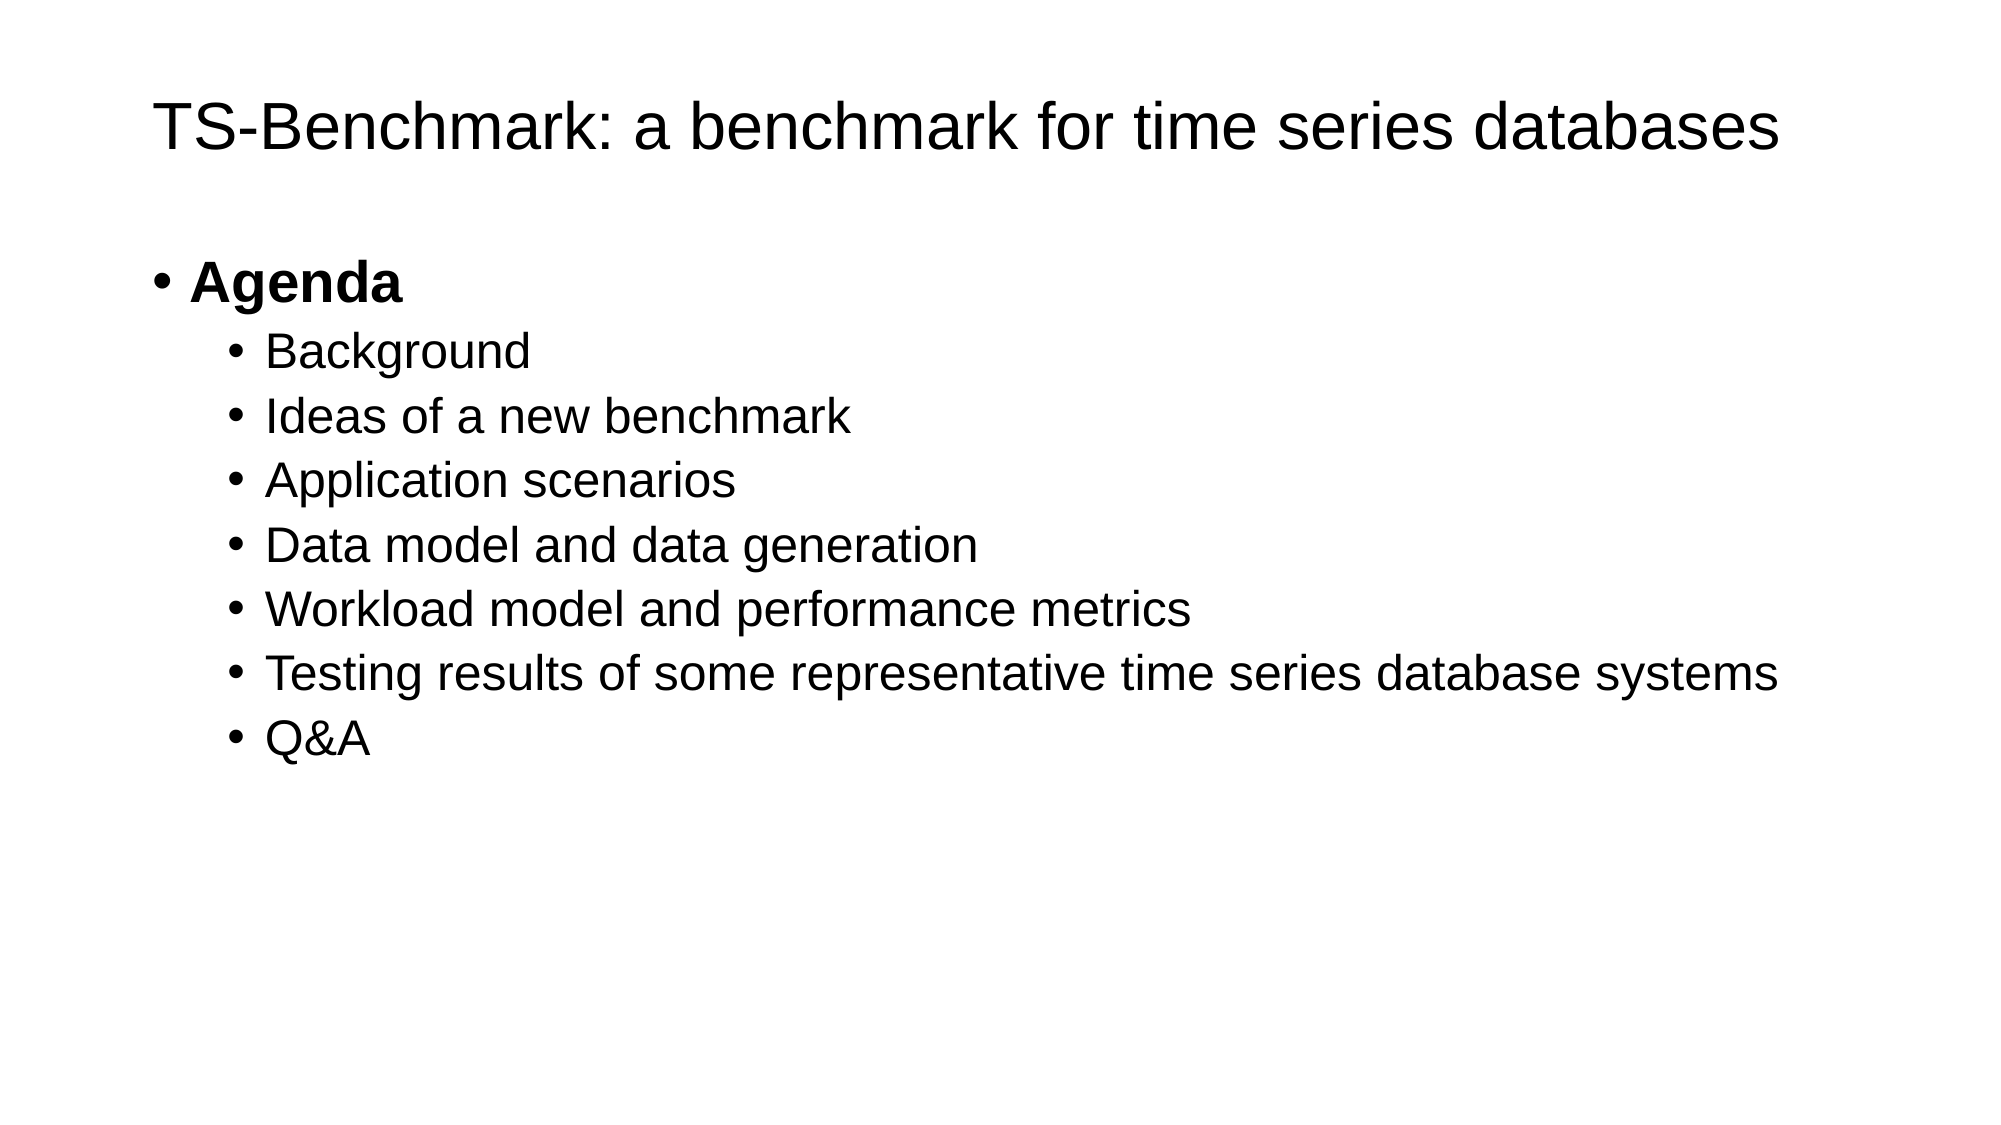

# TS-Benchmark: a benchmark for time series databases
Agenda
Background
Ideas of a new benchmark
Application scenarios
Data model and data generation
Workload model and performance metrics
Testing results of some representative time series database systems
Q&A